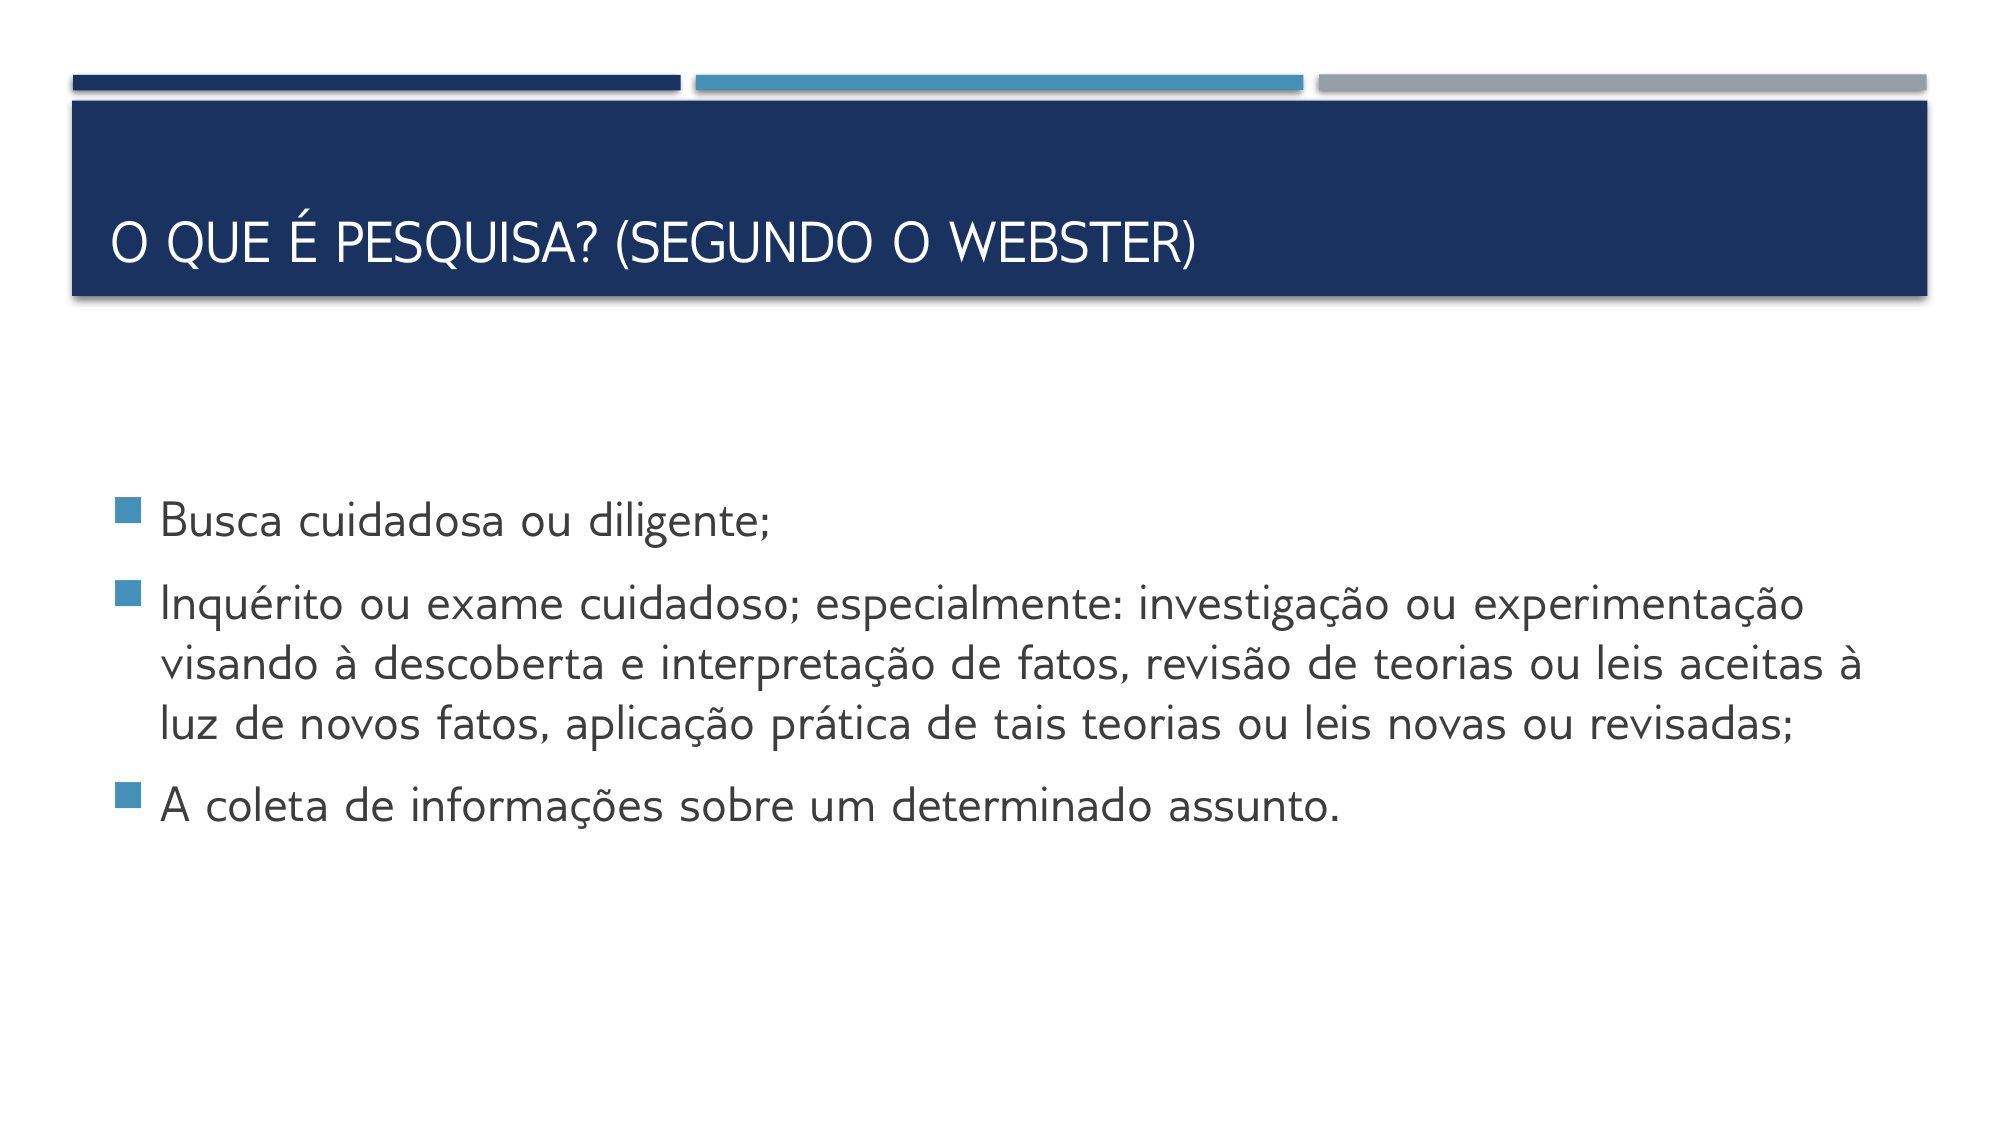

# O que é pesquisa? (Segundo o Webster)
Busca cuidadosa ou diligente;
Inquérito ou exame cuidadoso; especialmente: investigação ou experimentação visando à descoberta e interpretação de fatos, revisão de teorias ou leis aceitas à luz de novos fatos, aplicação prática de tais teorias ou leis novas ou revisadas;
A coleta de informações sobre um determinado assunto.